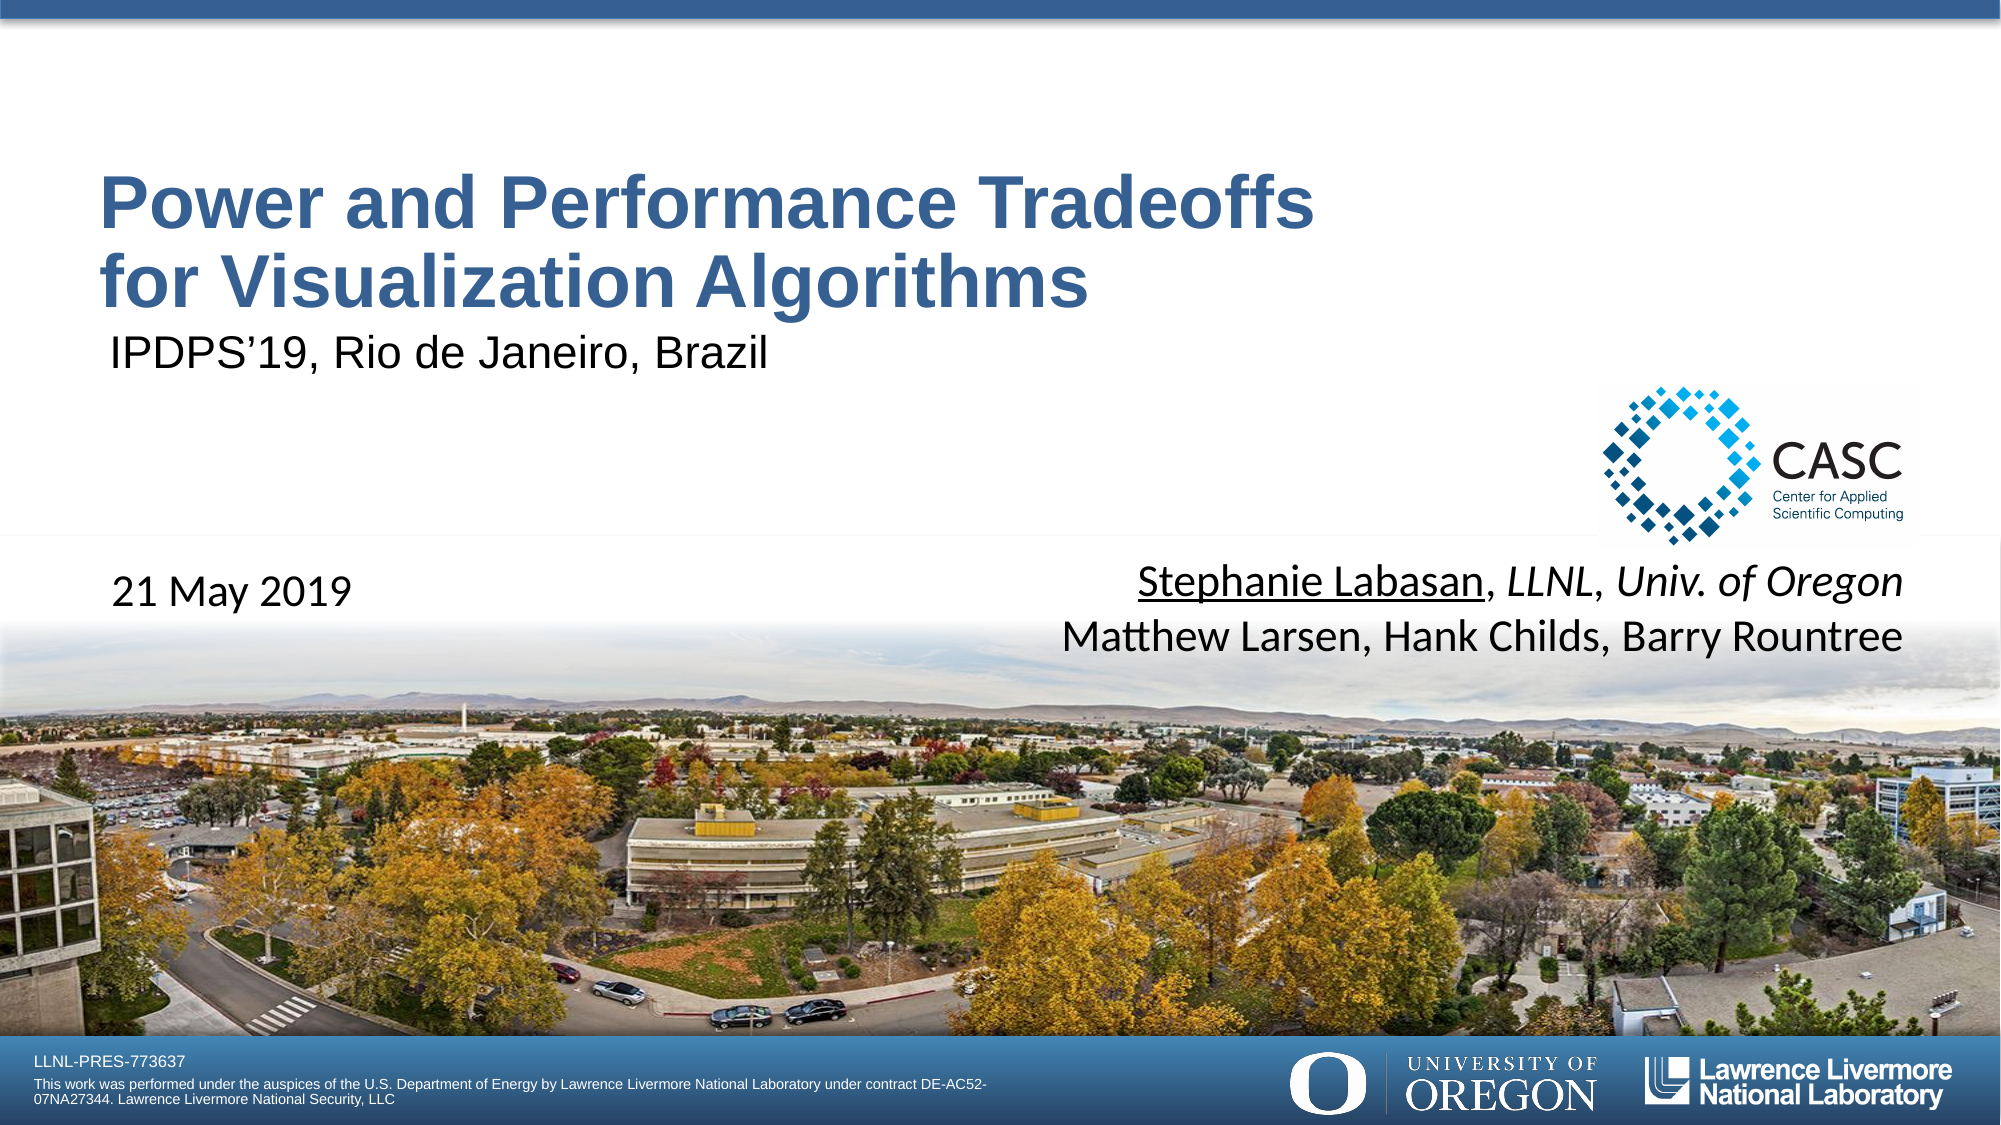

# Power and Performance Tradeoffs for Visualization Algorithms
IPDPS’19, Rio de Janeiro, Brazil
Stephanie Labasan, LLNL, Univ. of Oregon
Matthew Larsen, Hank Childs, Barry Rountree
21 May 2019